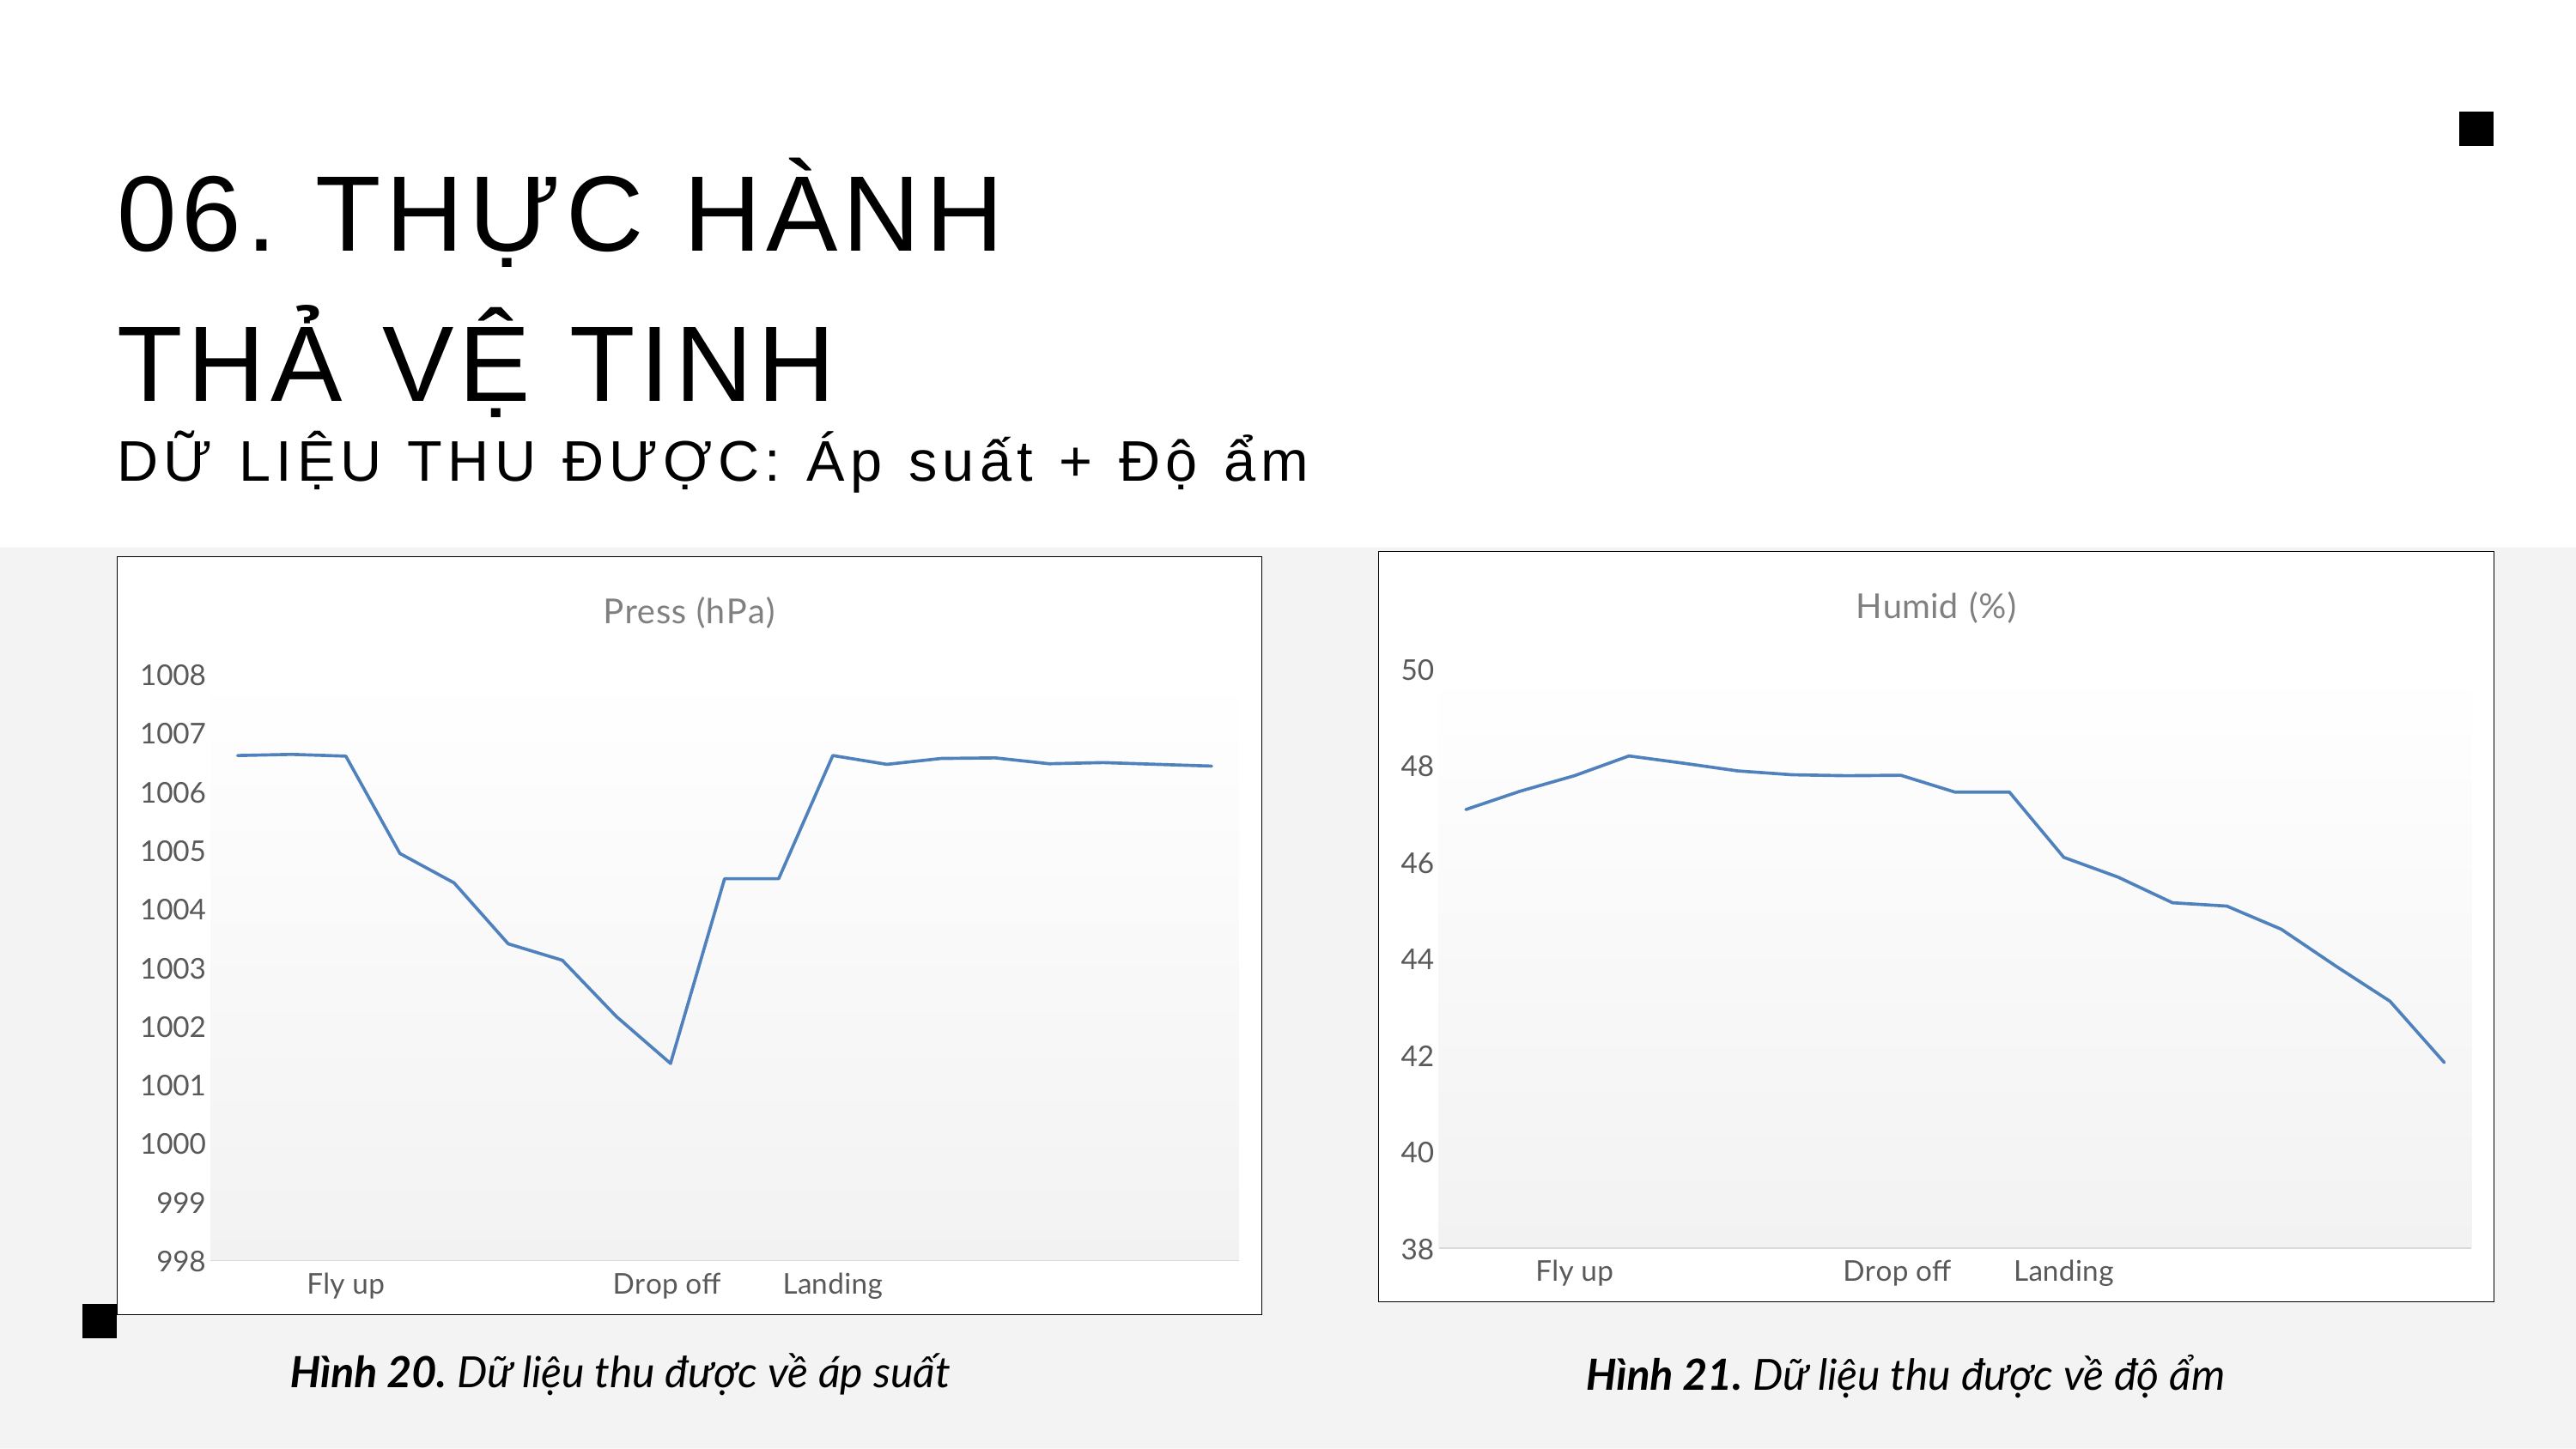

06. THỰC HÀNH THẢ VỆ TINH
DỮ LIỆU THU ĐƯỢC: Áp suất + Độ ẩm

### Chart:

| Category | Humid (%) |
|---|---|
|  | 47.08 |
|  | 47.46 |
| Fly up | 47.781 |
|  | 48.19 |
|  | 48.04 |
|  | 47.88 |
|  | 47.8 |
|  | 47.78 |
| Drop off  | 47.79 |
|  | 47.44 |
|  | 47.44 |
| Landing | 46.09 |

### Chart: Press (hPa)

| Category | Pres (hPa) |
|---|---|
|  | 1006.61 |
|  | 1006.63 |
| Fly up | 1006.6 |
|  | 1004.94 |
|  | 1004.44 |
|  | 1003.4 |
|  | 1003.12 |
|  | 1002.16 |
| Drop off  | 1001.36 |
|  | 1004.51 |
|  | 1004.51 |
| Landing | 1006.61 |

Hình 20. Dữ liệu thu được về áp suất
Hình 21. Dữ liệu thu được về độ ẩm